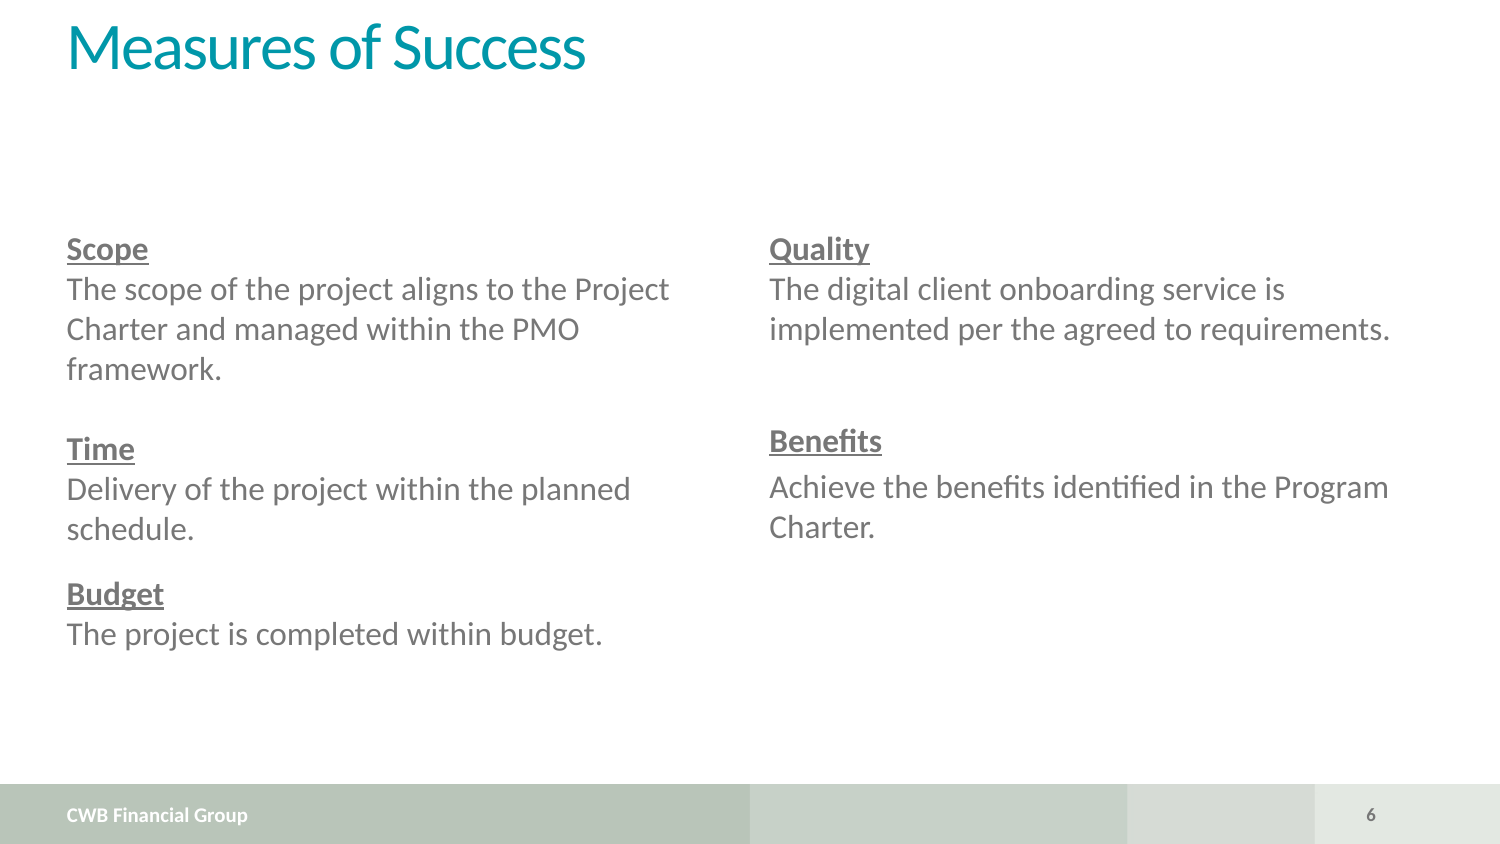

Measures of Success
Scope
The scope of the project aligns to the Project Charter and managed within the PMO framework.

Time
Delivery of the project within the planned schedule.

Budget
The project is completed within budget.
Quality
The digital client onboarding service is implemented per the agreed to requirements.

Benefits
Achieve the benefits identified in the Program Charter.